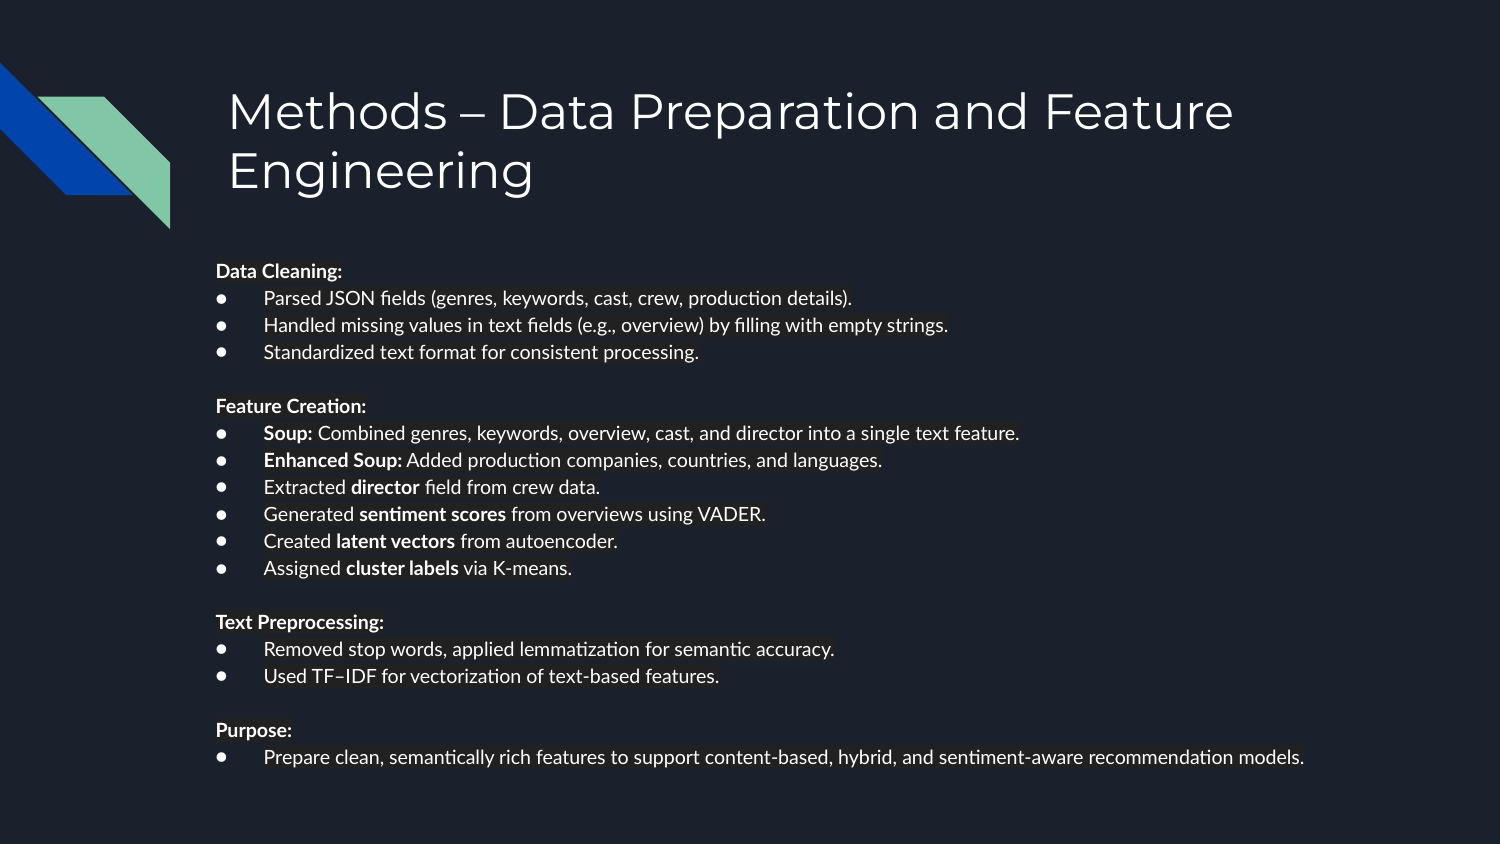

# Methods – Data Preparation and Feature Engineering
Data Cleaning:
Parsed JSON fields (genres, keywords, cast, crew, production details).
Handled missing values in text fields (e.g., overview) by filling with empty strings.
Standardized text format for consistent processing.

Feature Creation:
Soup: Combined genres, keywords, overview, cast, and director into a single text feature.
Enhanced Soup: Added production companies, countries, and languages.
Extracted director field from crew data.
Generated sentiment scores from overviews using VADER.
Created latent vectors from autoencoder.
Assigned cluster labels via K-means.

Text Preprocessing:
Removed stop words, applied lemmatization for semantic accuracy.
Used TF–IDF for vectorization of text-based features.

Purpose:
Prepare clean, semantically rich features to support content-based, hybrid, and sentiment-aware recommendation models.